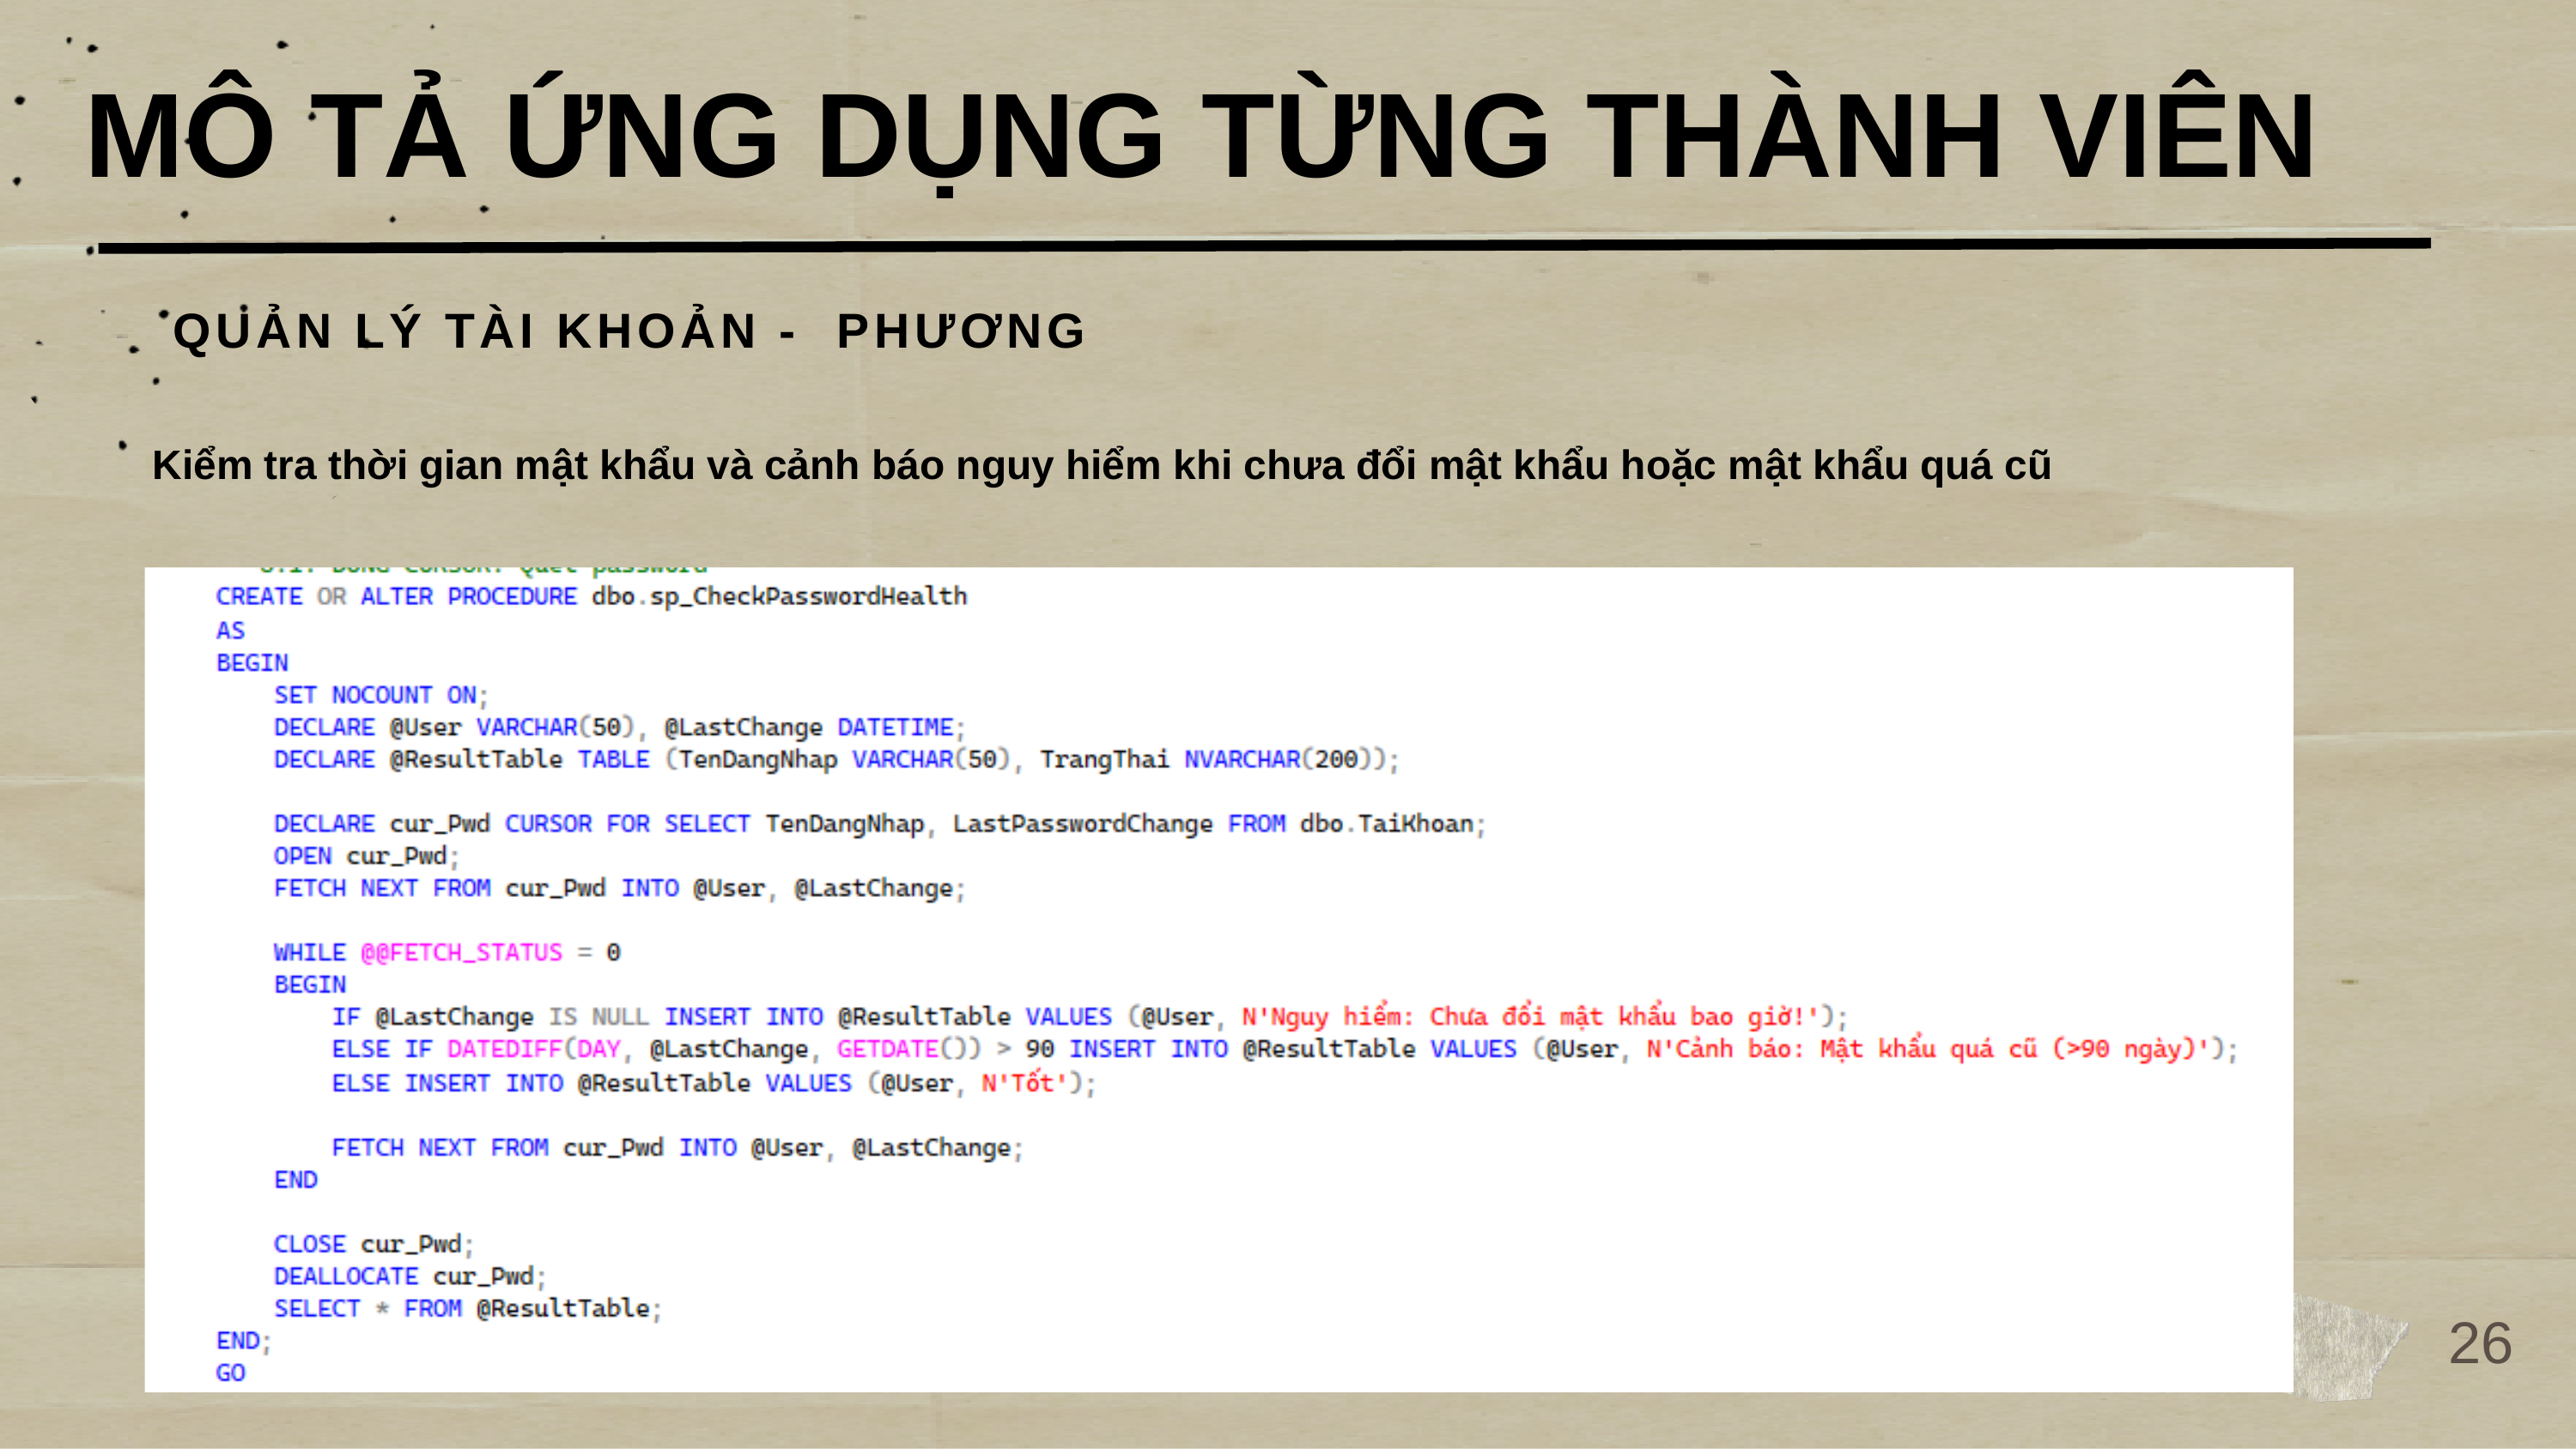

MÔ TẢ ỨNG DỤNG TỪNG THÀNH VIÊN

QUẢN LÝ TÀI KHOẢN -  PHƯƠNG
Kiểm tra thời gian mật khẩu và cảnh báo nguy hiểm khi chưa đổi mật khẩu hoặc mật khẩu quá cũ

26